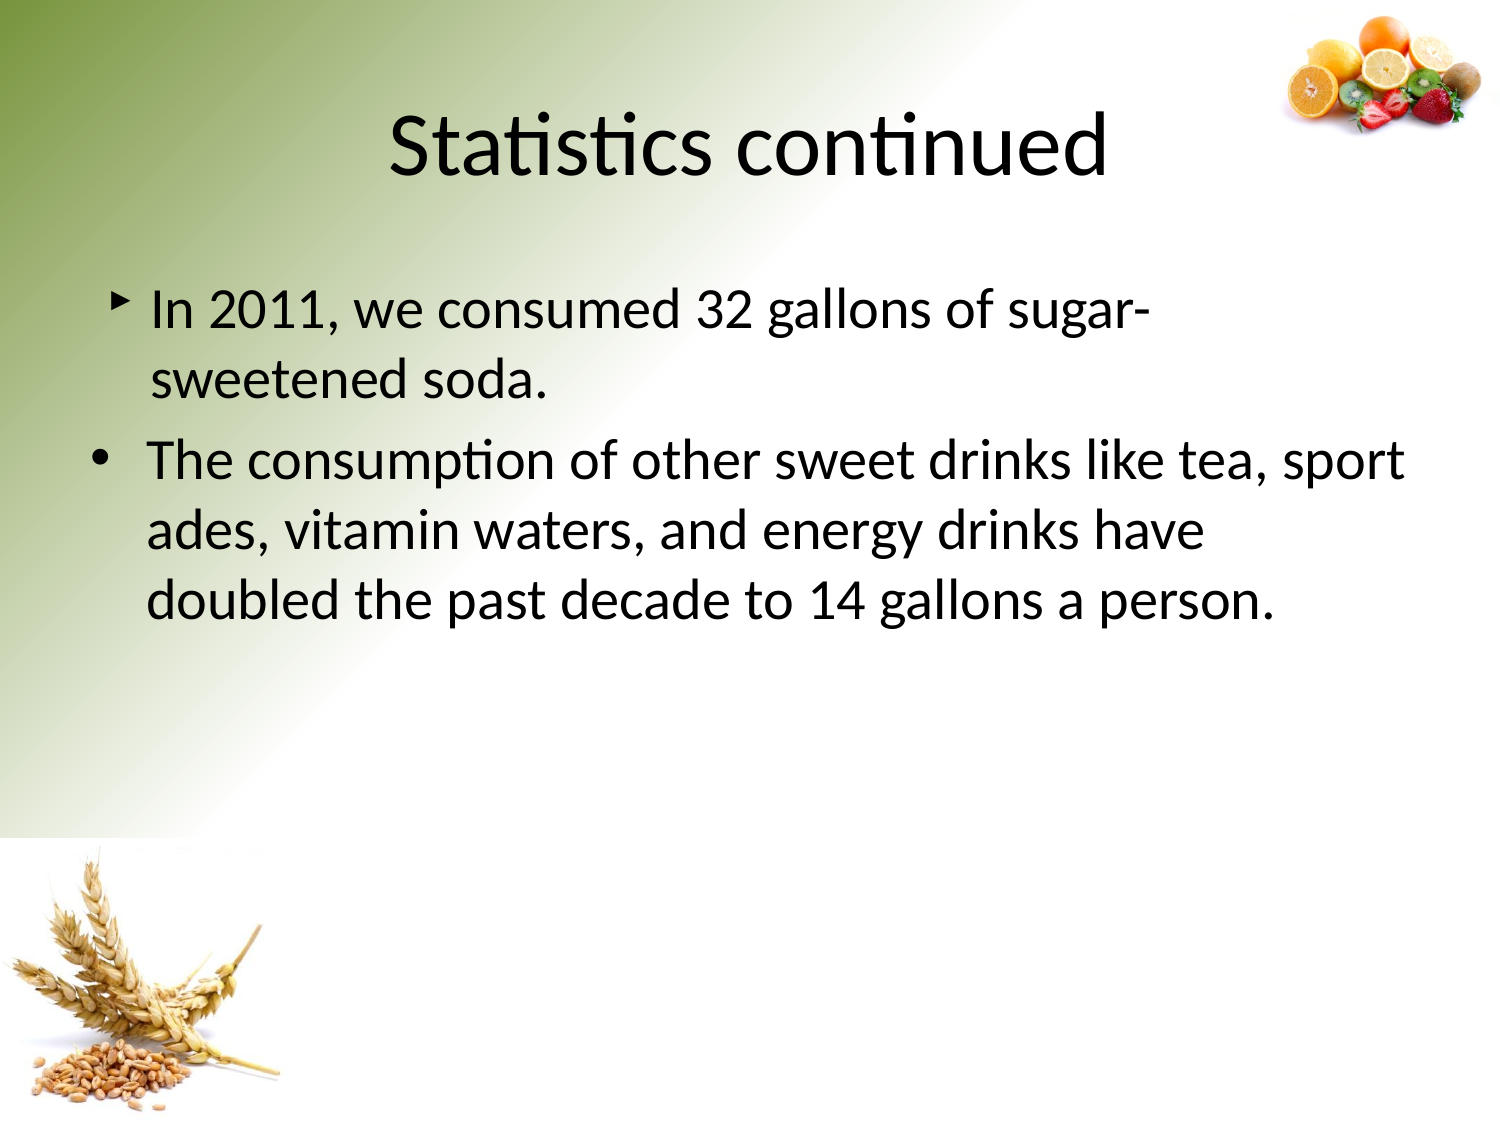

# Statistics continued
In 2011, we consumed 32 gallons of sugar-sweetened soda.
The consumption of other sweet drinks like tea, sport ades, vitamin waters, and energy drinks have doubled the past decade to 14 gallons a person.